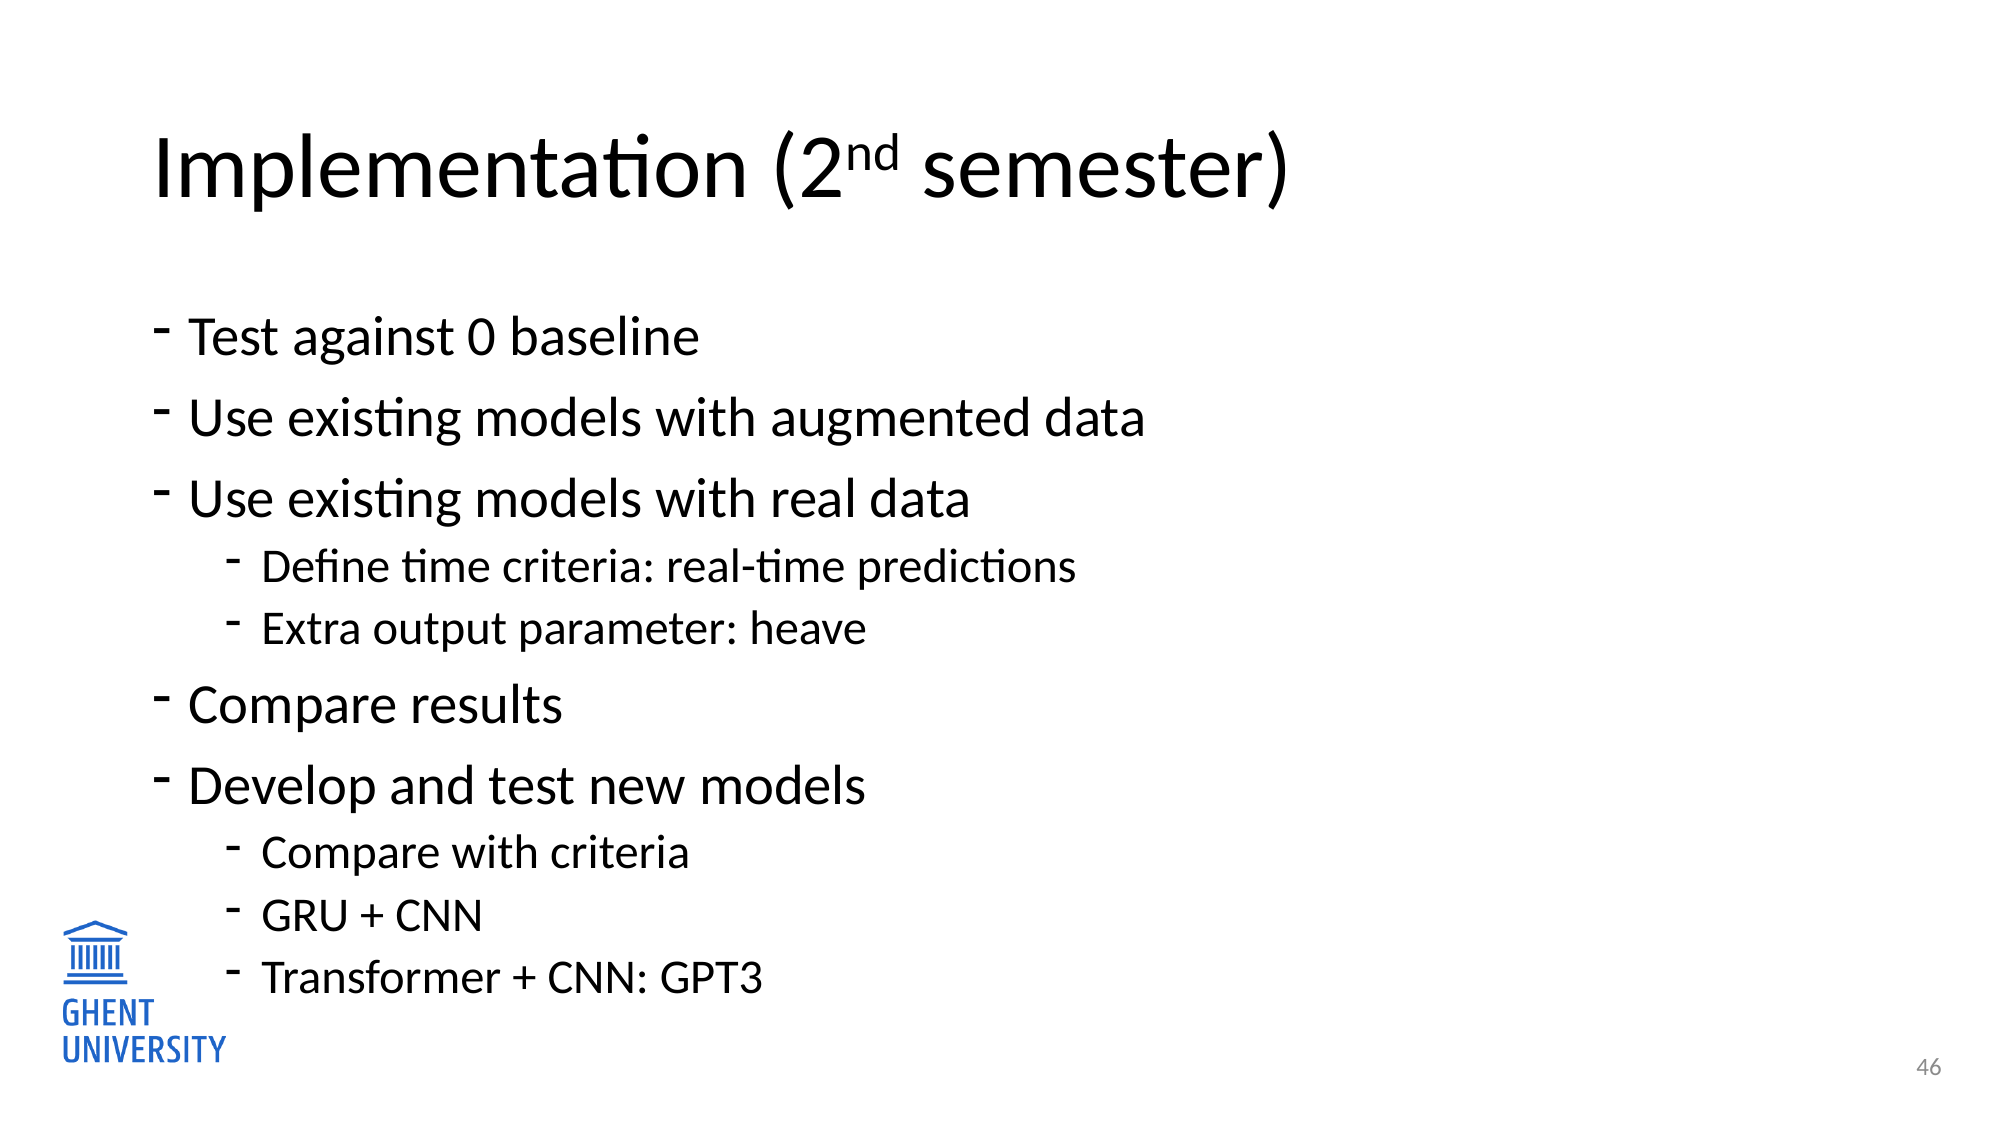

# Implementation (2nd semester)
Test against 0 baseline
Use existing models with augmented data
Use existing models with real data
Define time criteria: real-time predictions
Extra output parameter: heave
Compare results
Develop and test new models
Compare with criteria
GRU + CNN
Transformer + CNN: GPT3